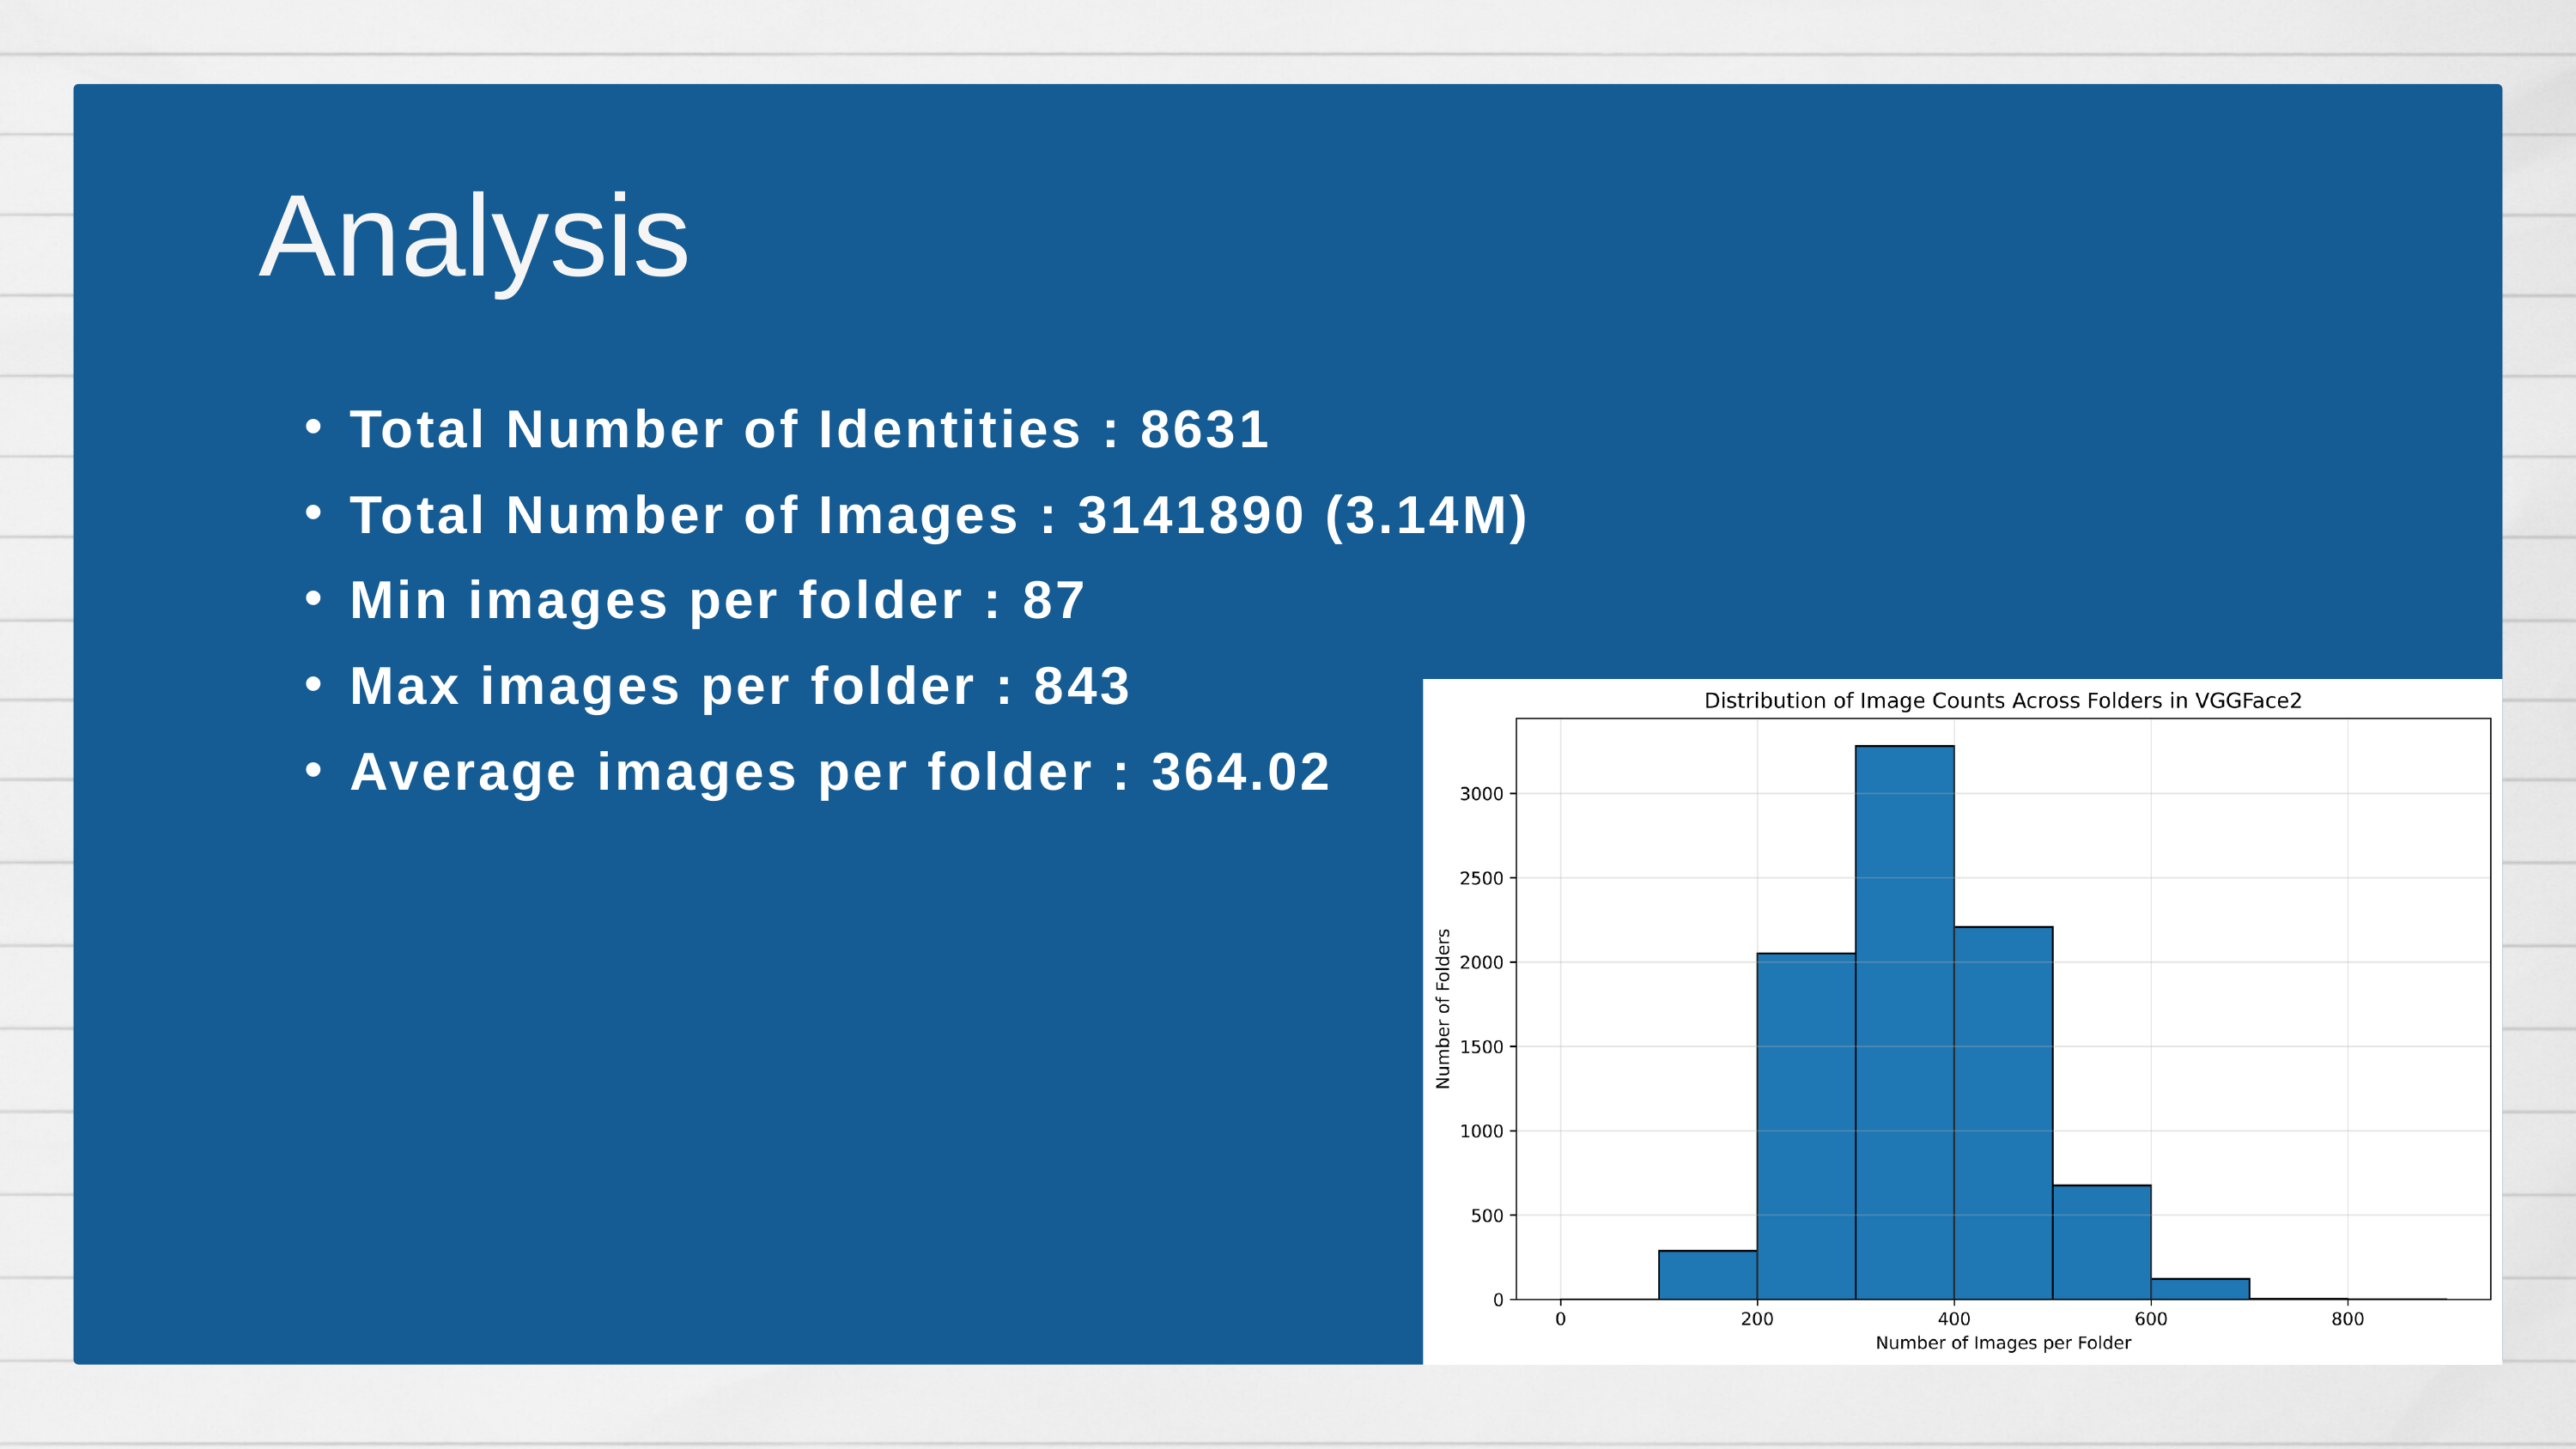

Analysis
Total Number of Identities : 8631
Total Number of Images : 3141890 (3.14M)
Min images per folder : 87
Max images per folder : 843
Average images per folder : 364.02